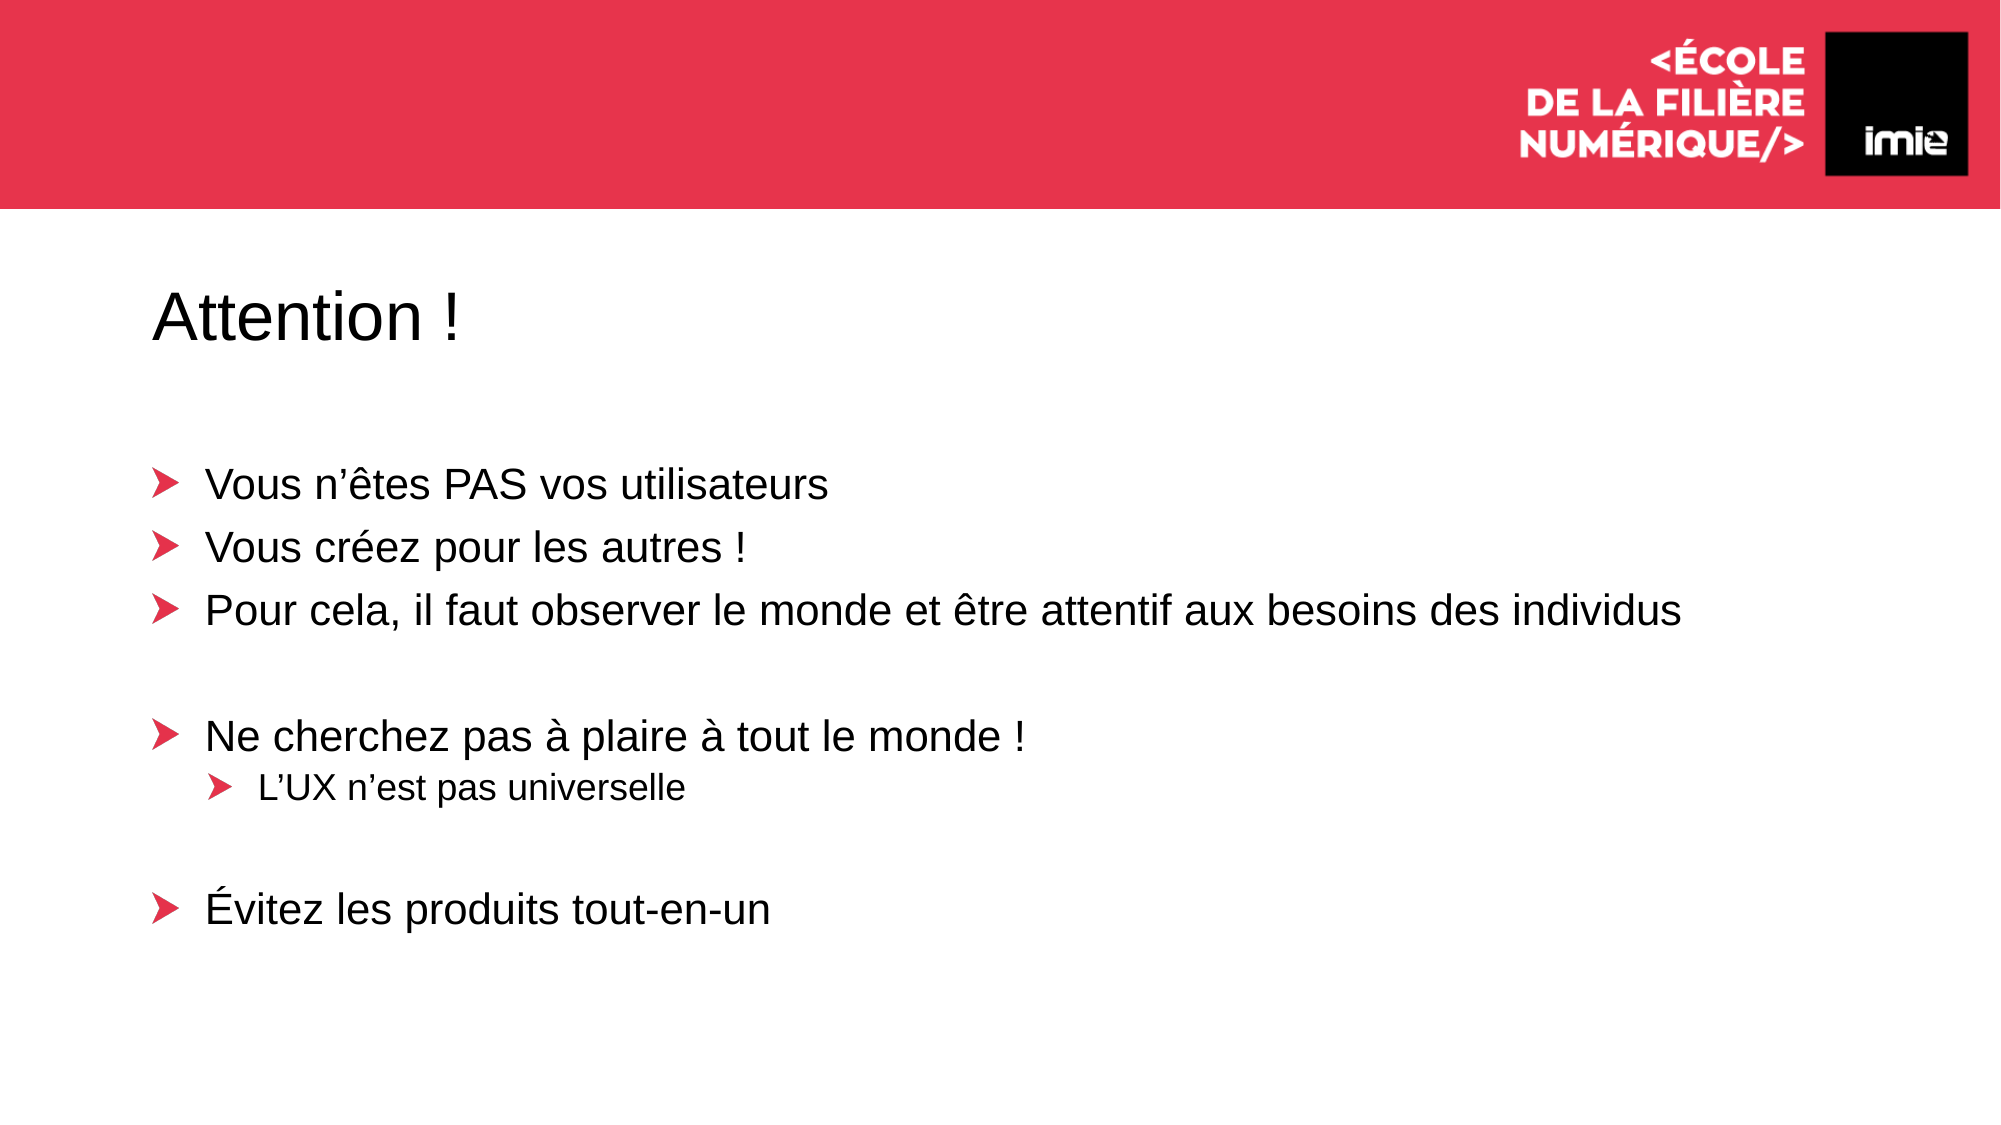

# Attention !
  Vous n’êtes PAS vos utilisateurs
  Vous créez pour les autres !
  Pour cela, il faut observer le monde et être attentif aux besoins des individus

  Ne cherchez pas à plaire à tout le monde !
  L’UX n’est pas universelle

  Évitez les produits tout-en-un